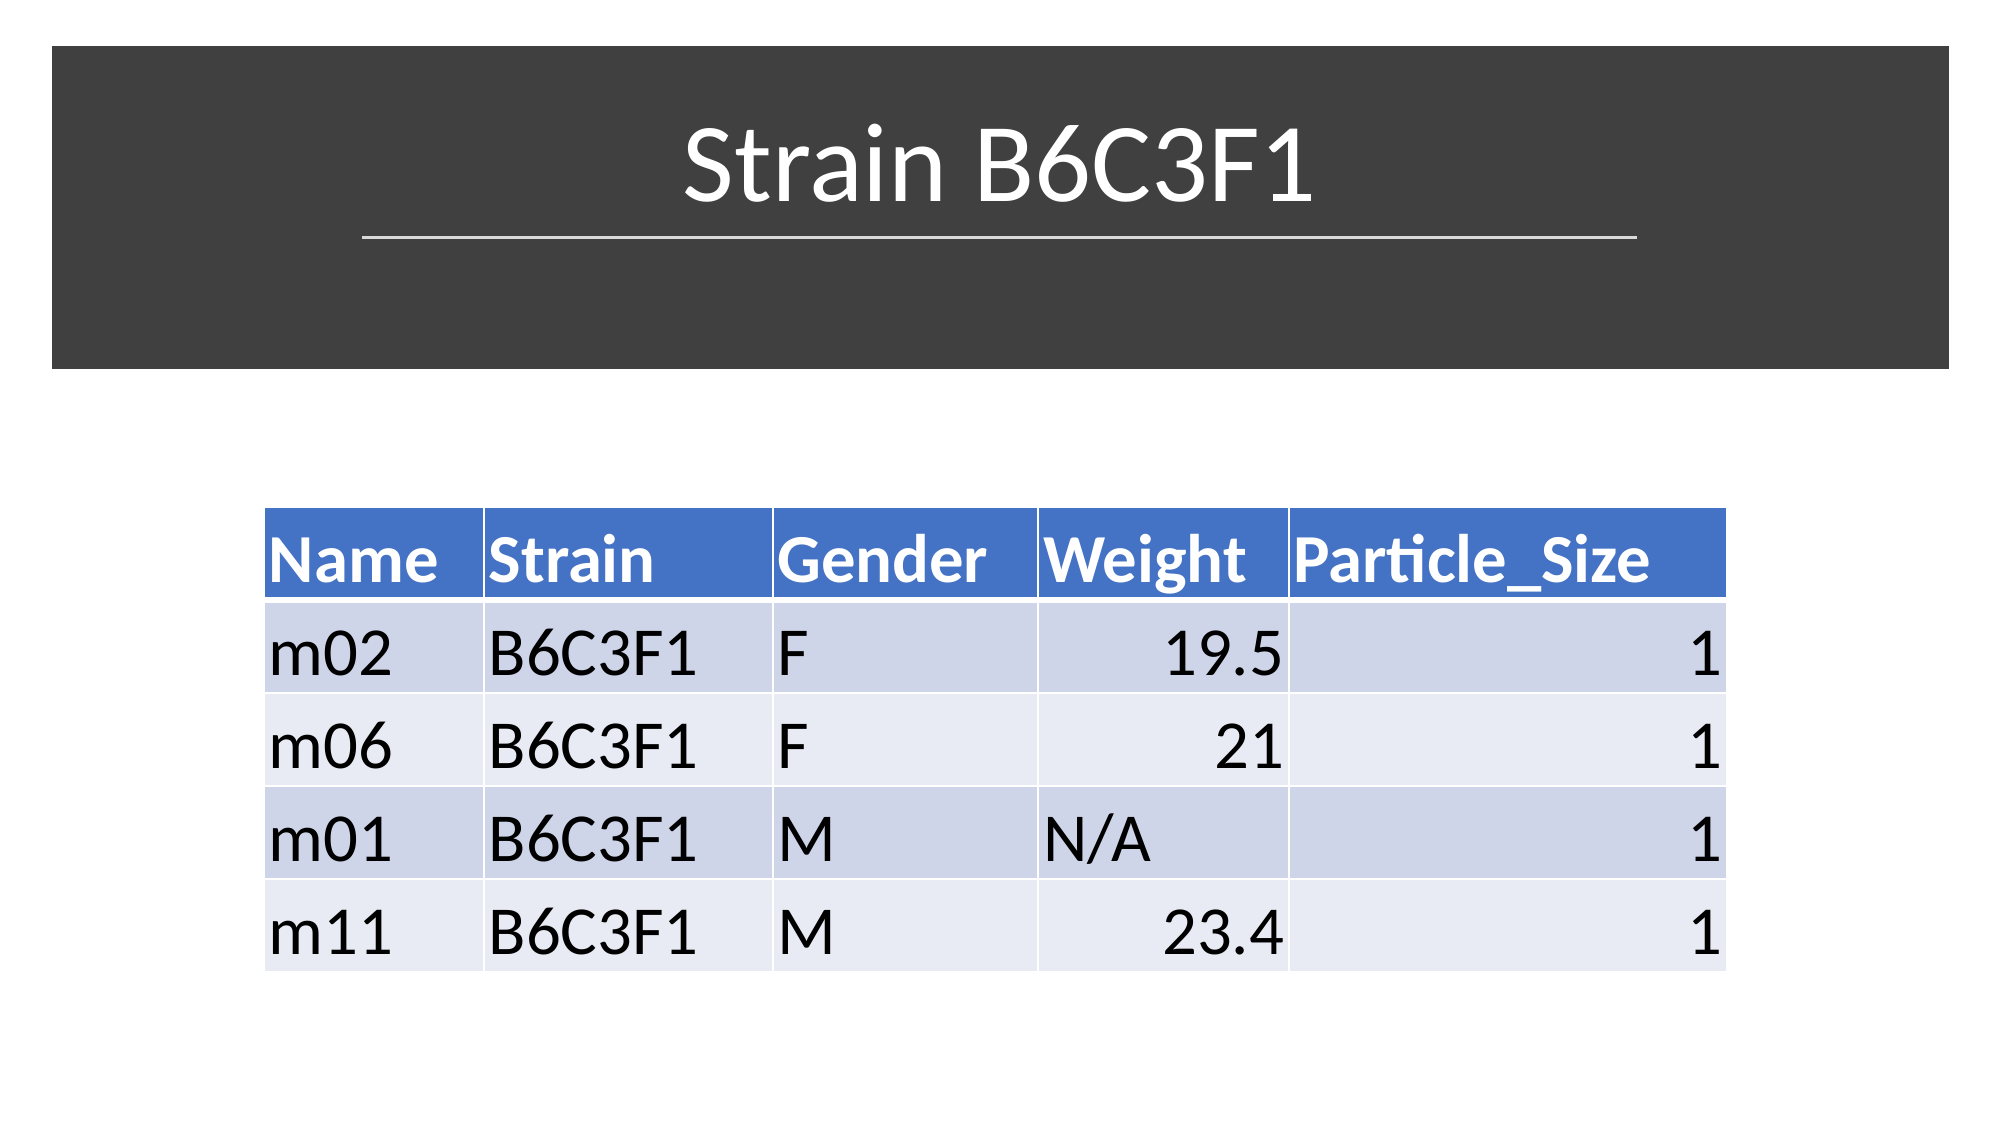

# Strain B6C3F1
| Name | Strain | Gender | Weight | Particle\_Size |
| --- | --- | --- | --- | --- |
| m02 | B6C3F1 | F | 19.5 | 1 |
| m06 | B6C3F1 | F | 21 | 1 |
| m01 | B6C3F1 | M | N/A | 1 |
| m11 | B6C3F1 | M | 23.4 | 1 |